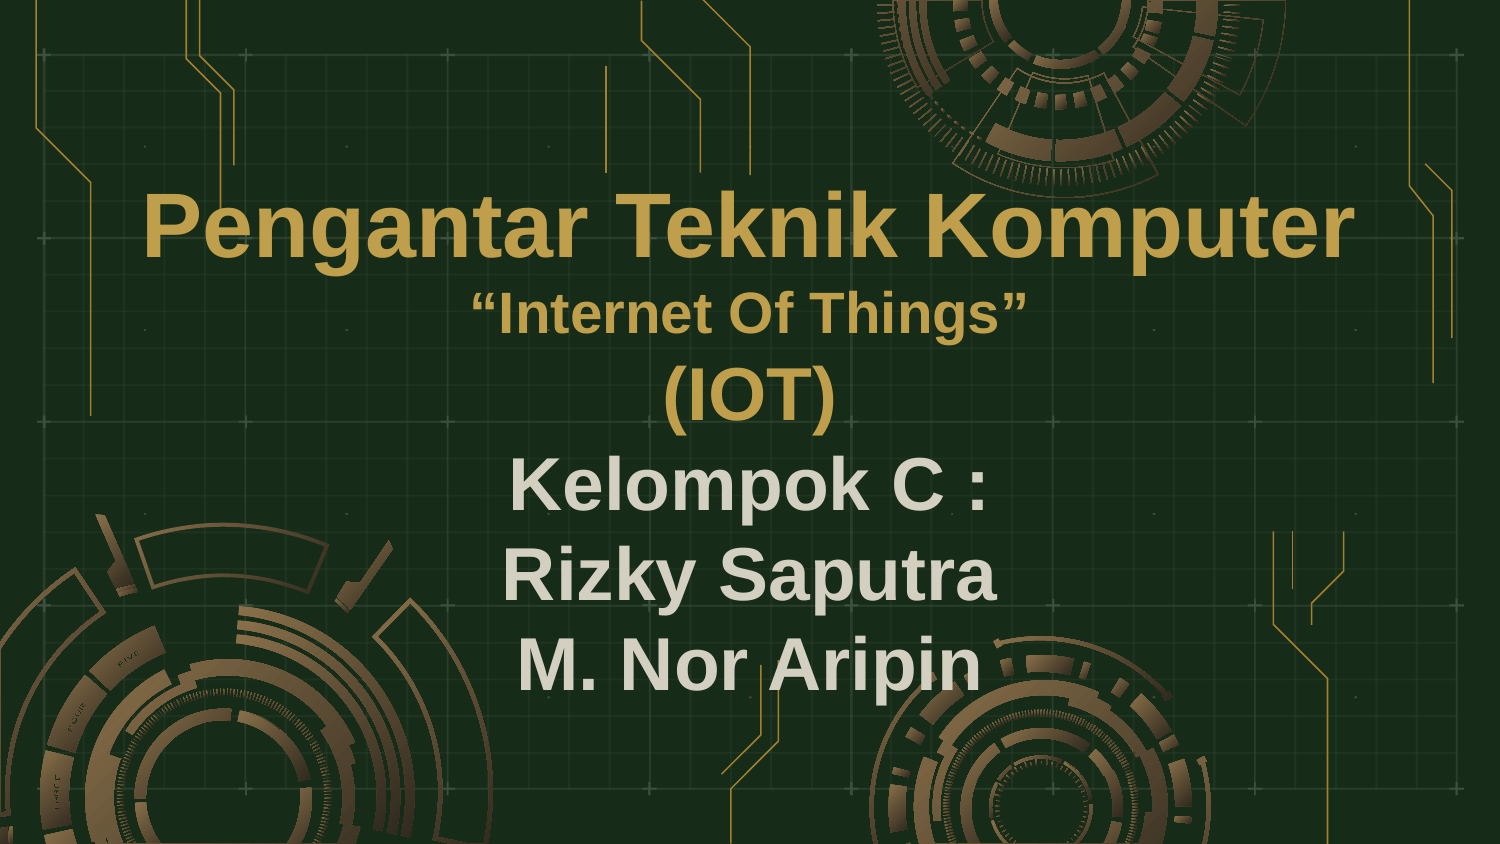

# Pengantar Teknik Komputer “Internet Of Things” (IOT) Kelompok C : Rizky Saputra M. Nor Aripin